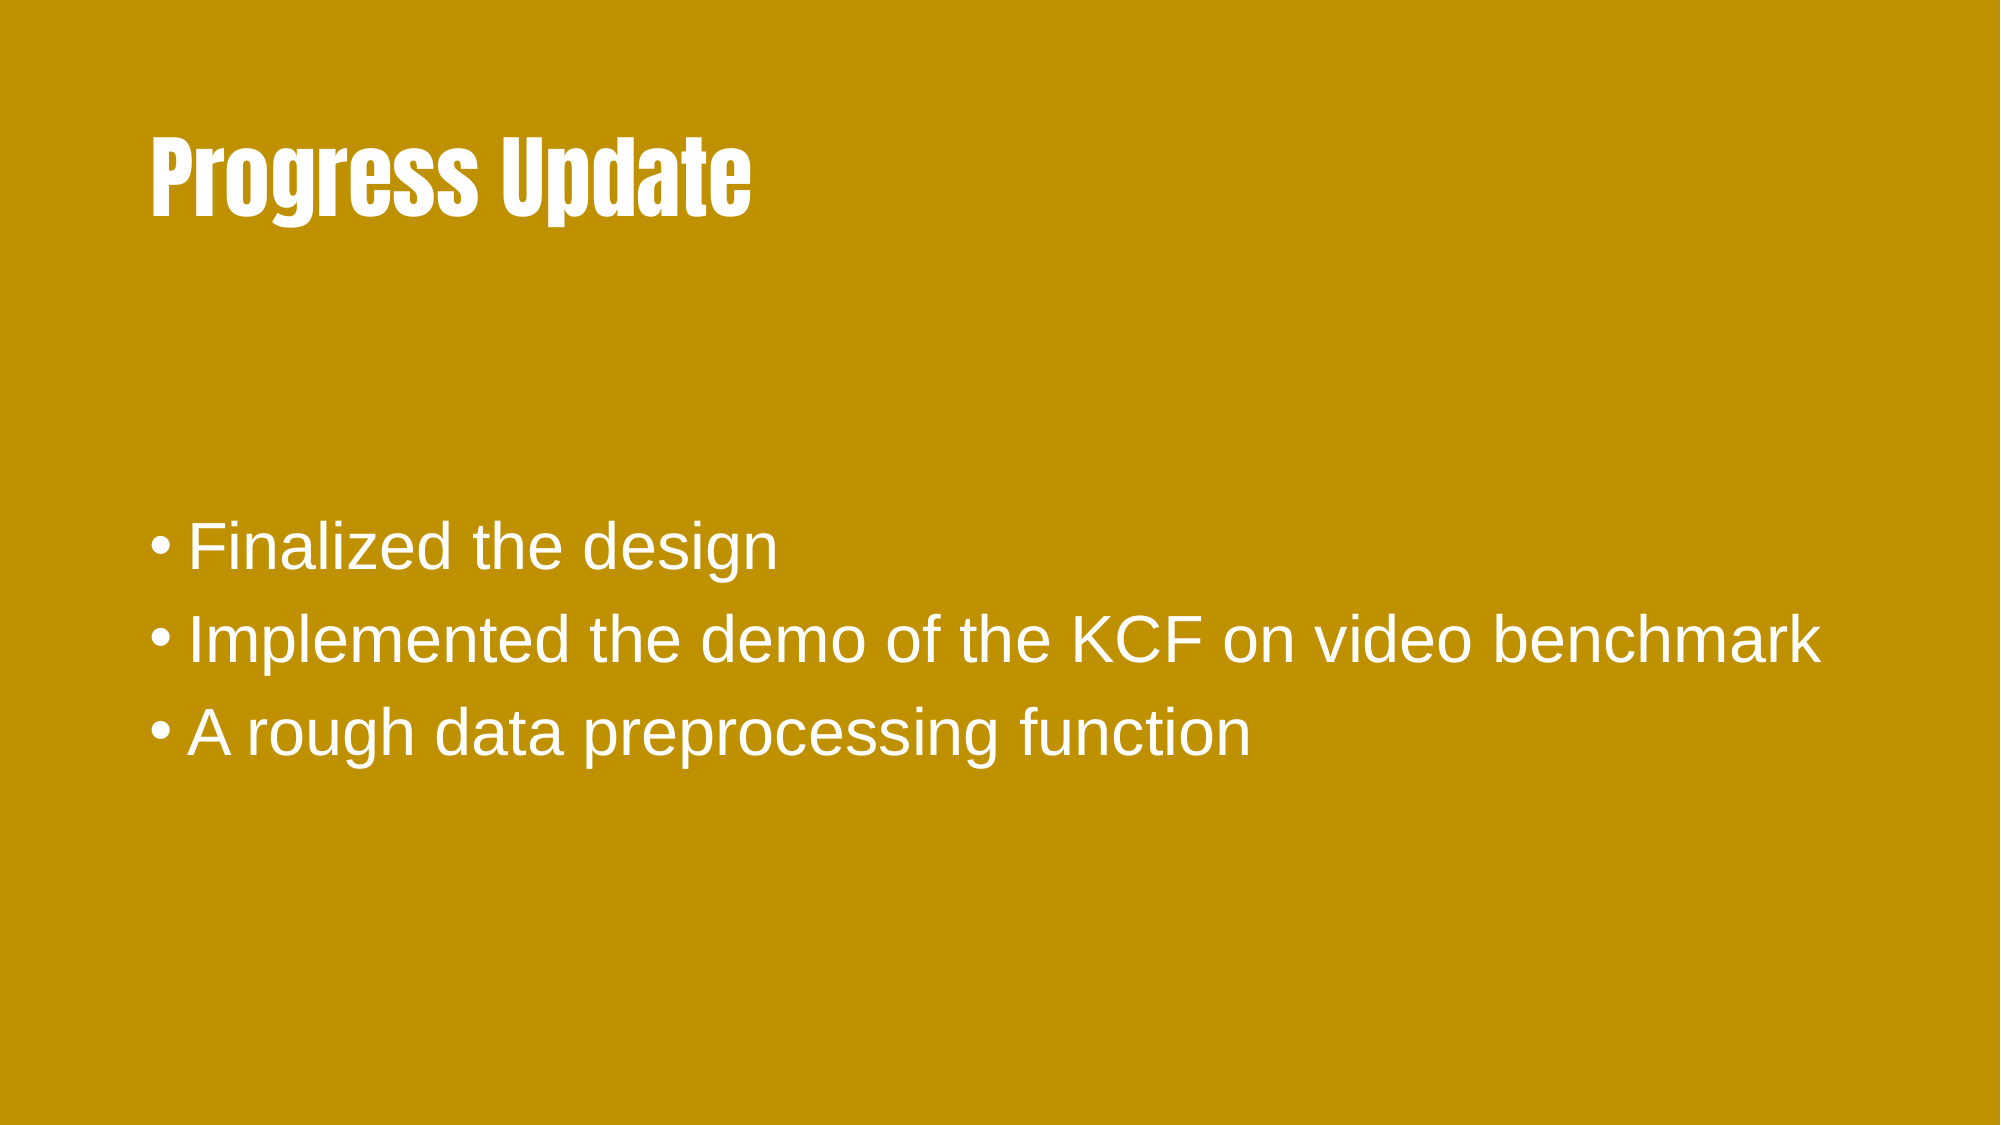

# Progress Update
Finalized the design
Implemented the demo of the KCF on video benchmark
A rough data preprocessing function